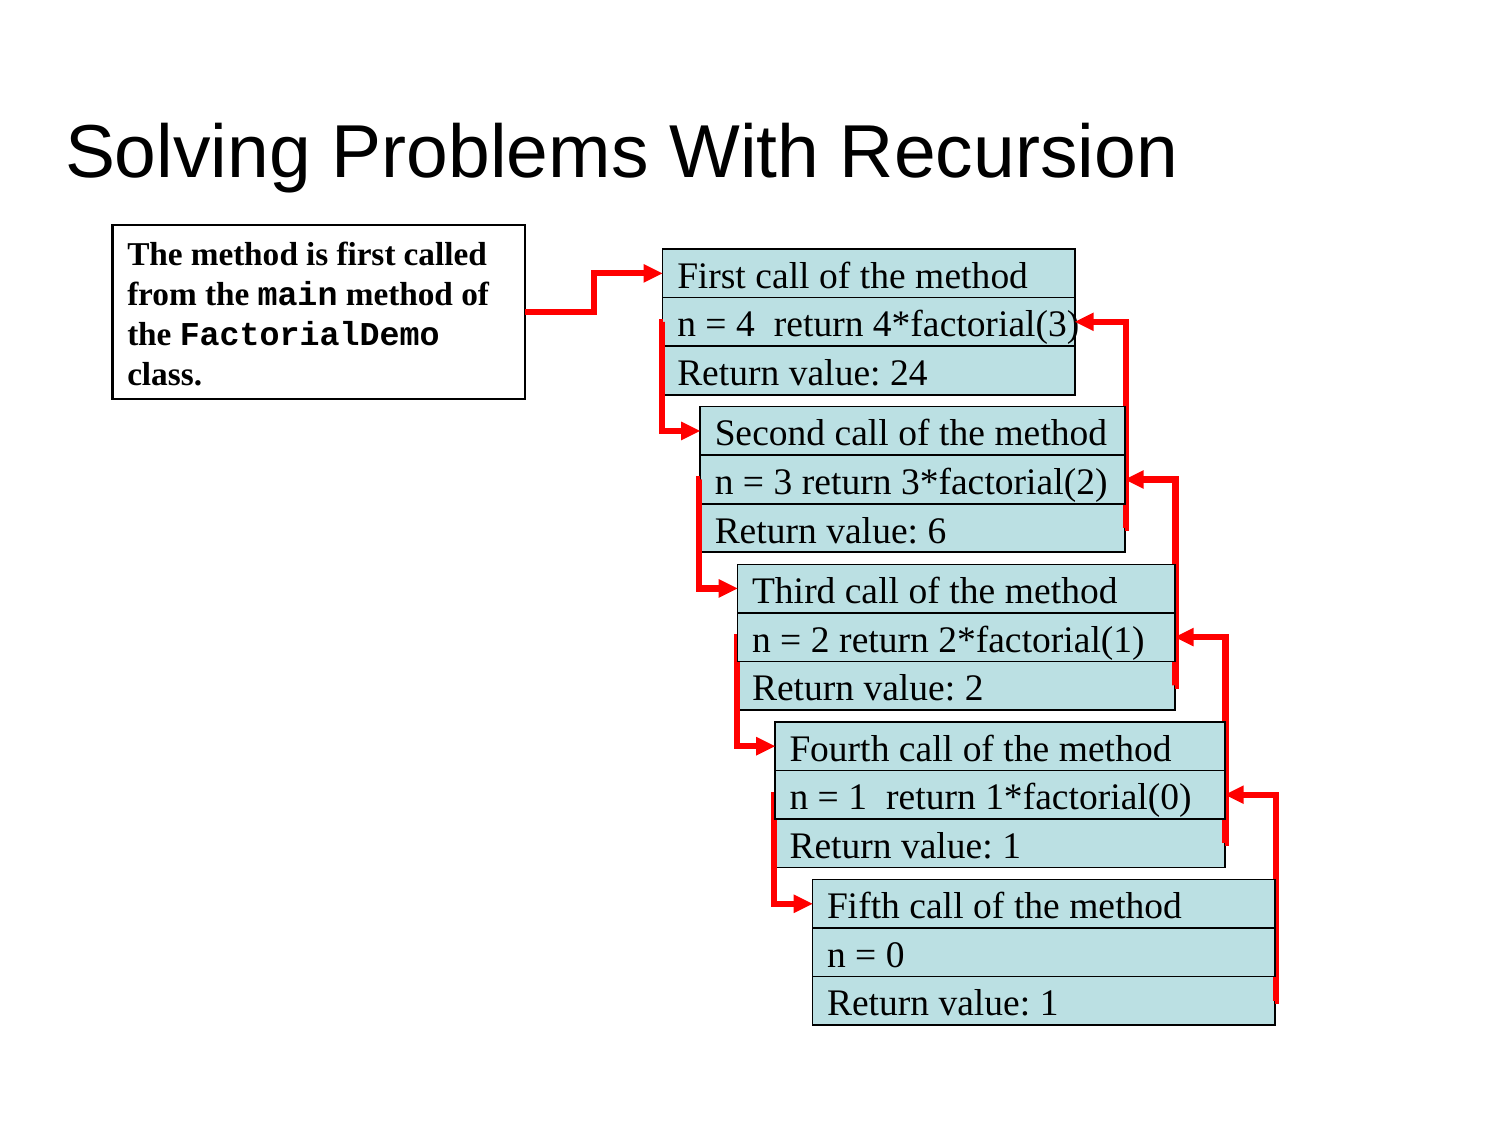

Solving Problems With Recursion
The method is first called from the main method of the FactorialDemo class.
First call of the method
n = 4  return 4*factorial(3)
Second call of the method
n = 3 return 3*factorial(2)
Return value: 6
Return value: 24
Third call of the method
n = 2 return 2*factorial(1)
Return value: 2
Fourth call of the method
n = 1  return 1*factorial(0)
Return value: 1
Fifth call of the method
n = 0
Return value: 1